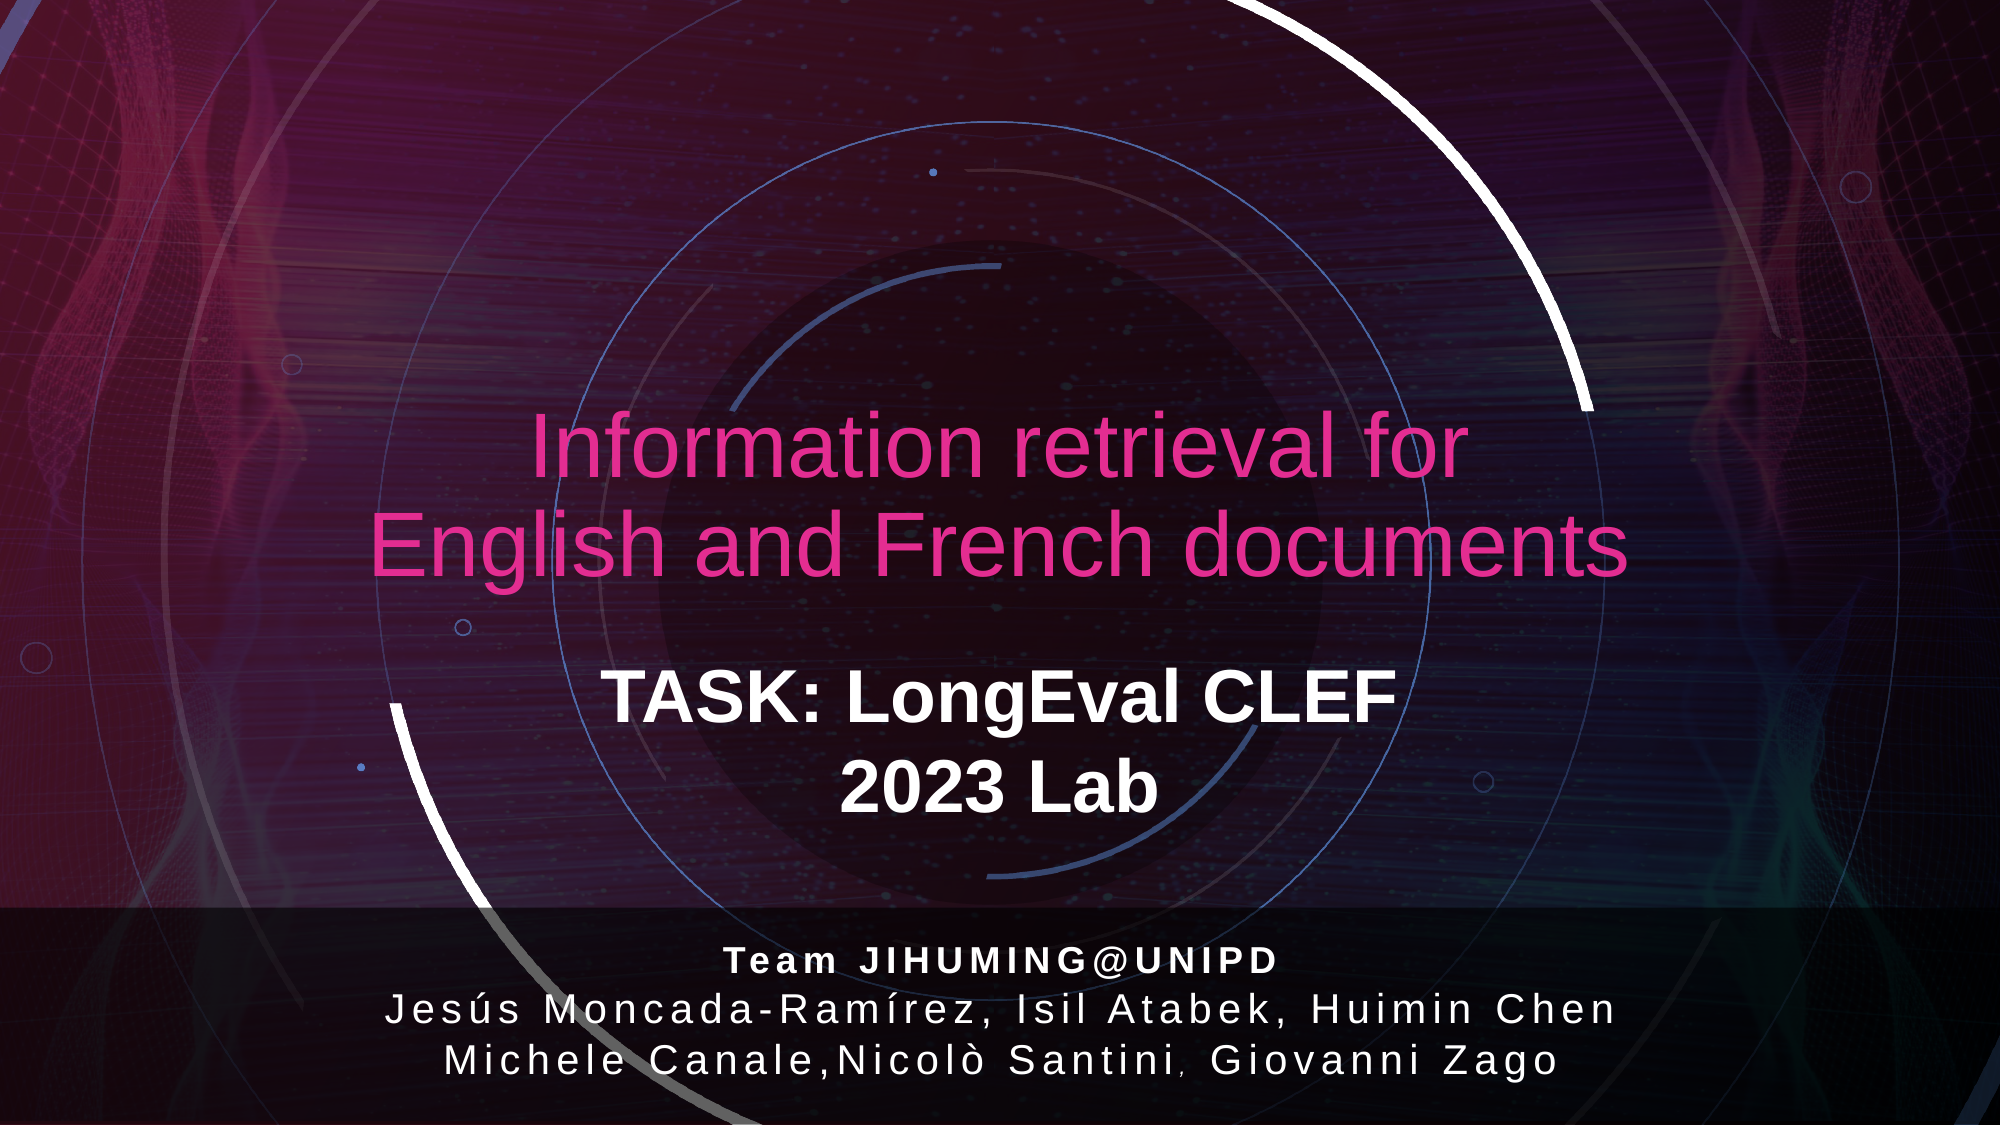

# Information retrieval for English and French documents
TASK: LongEval CLEF 2023 Lab
Team JIHUMING@UNIPD
Jesús Moncada-Ramírez, Isil Atabek, Huimin Chen
Michele Canale,Nicolò Santini, Giovanni Zago